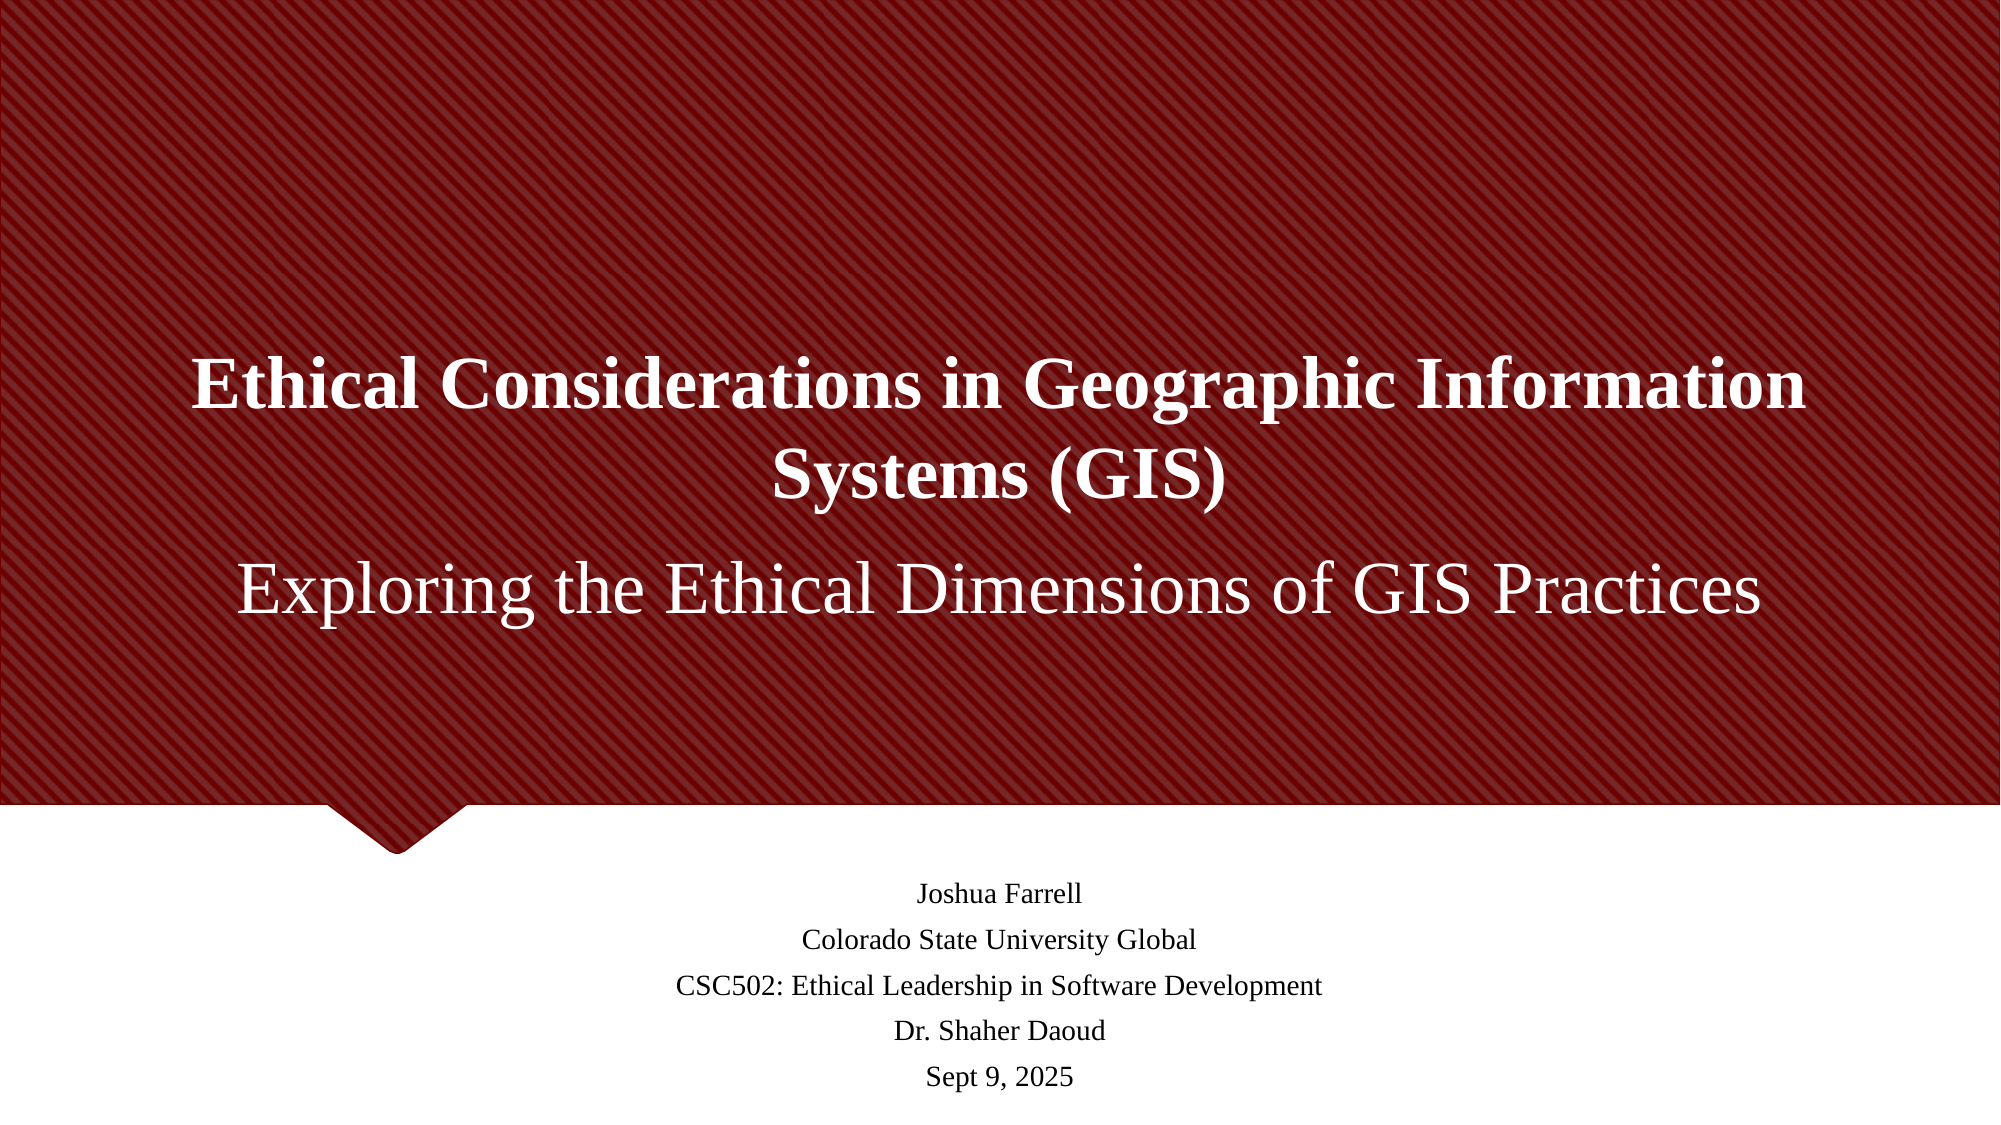

# Ethical Considerations in Geographic Information Systems (GIS)
Exploring the Ethical Dimensions of GIS Practices
Joshua Farrell
Colorado State University Global
CSC502: Ethical Leadership in Software Development
Dr. Shaher Daoud
Sept 9, 2025